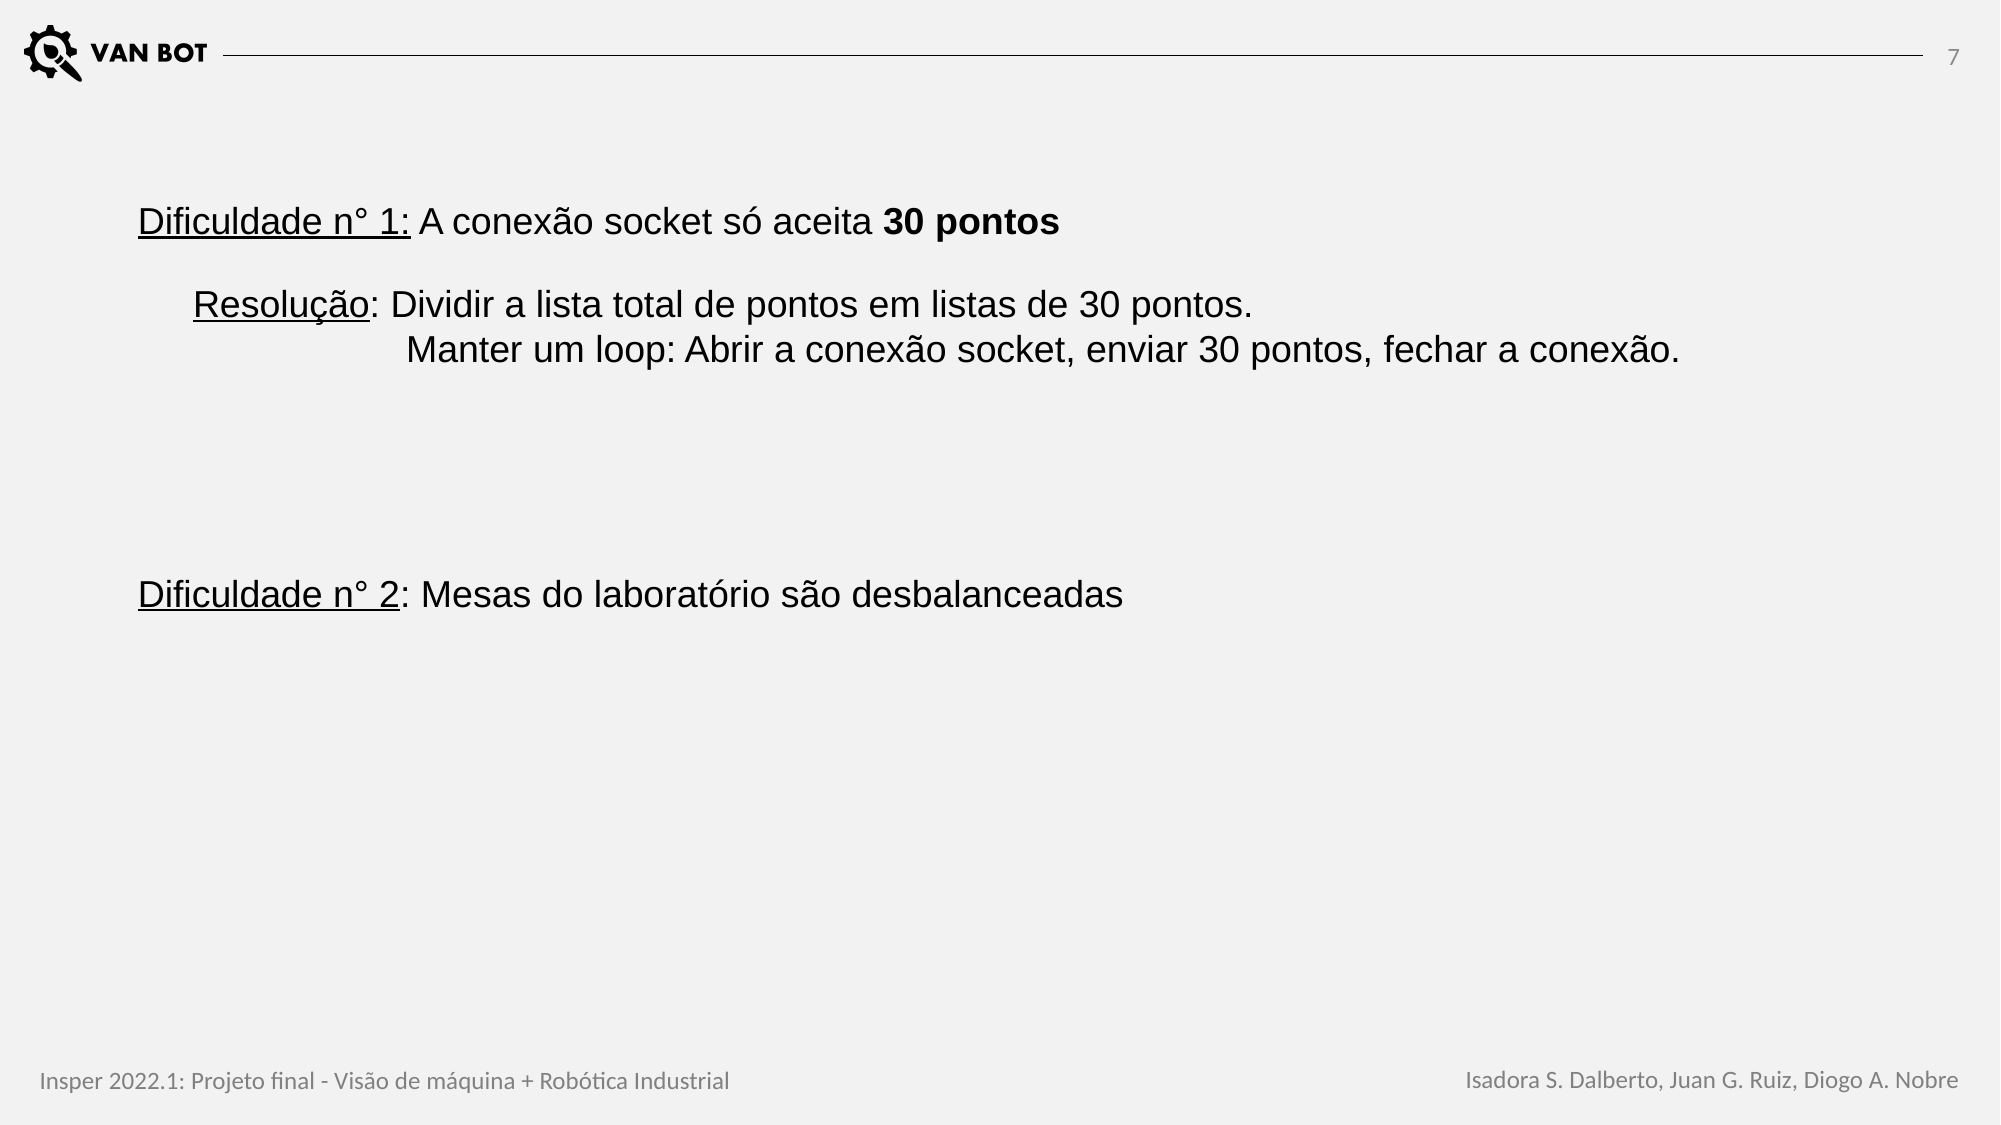

7
Dificuldade n° 1: A conexão socket só aceita 30 pontos
Resolução: Dividir a lista total de pontos em listas de 30 pontos.
	      Manter um loop: Abrir a conexão socket, enviar 30 pontos, fechar a conexão.
Dificuldade n° 2: Mesas do laboratório são desbalanceadas